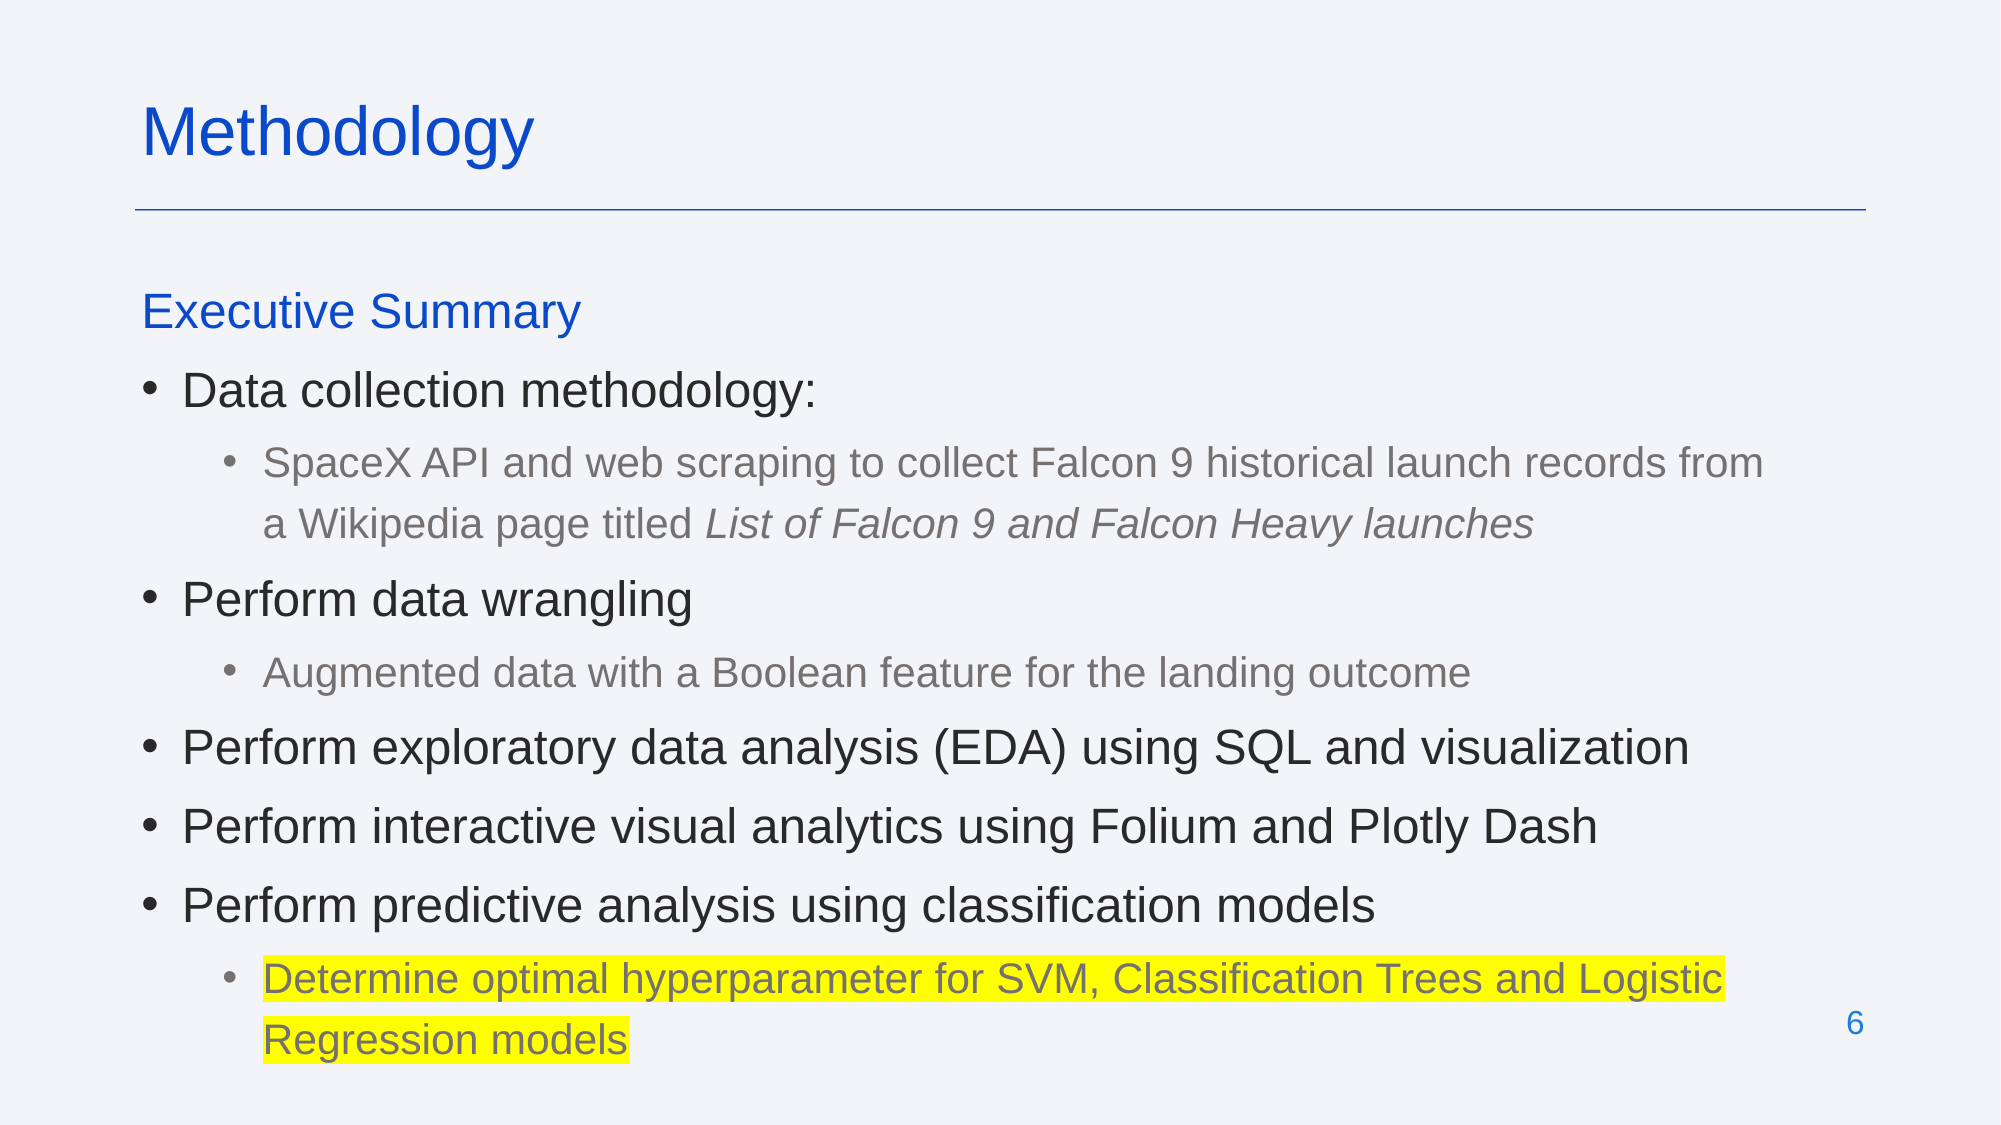

Methodology
Executive Summary
Data collection methodology:
SpaceX API and web scraping to collect Falcon 9 historical launch records from a Wikipedia page titled List of Falcon 9 and Falcon Heavy launches
Perform data wrangling
Augmented data with a Boolean feature for the landing outcome
Perform exploratory data analysis (EDA) using SQL and visualization
Perform interactive visual analytics using Folium and Plotly Dash
Perform predictive analysis using classification models
Determine optimal hyperparameter for SVM, Classification Trees and Logistic Regression models

6